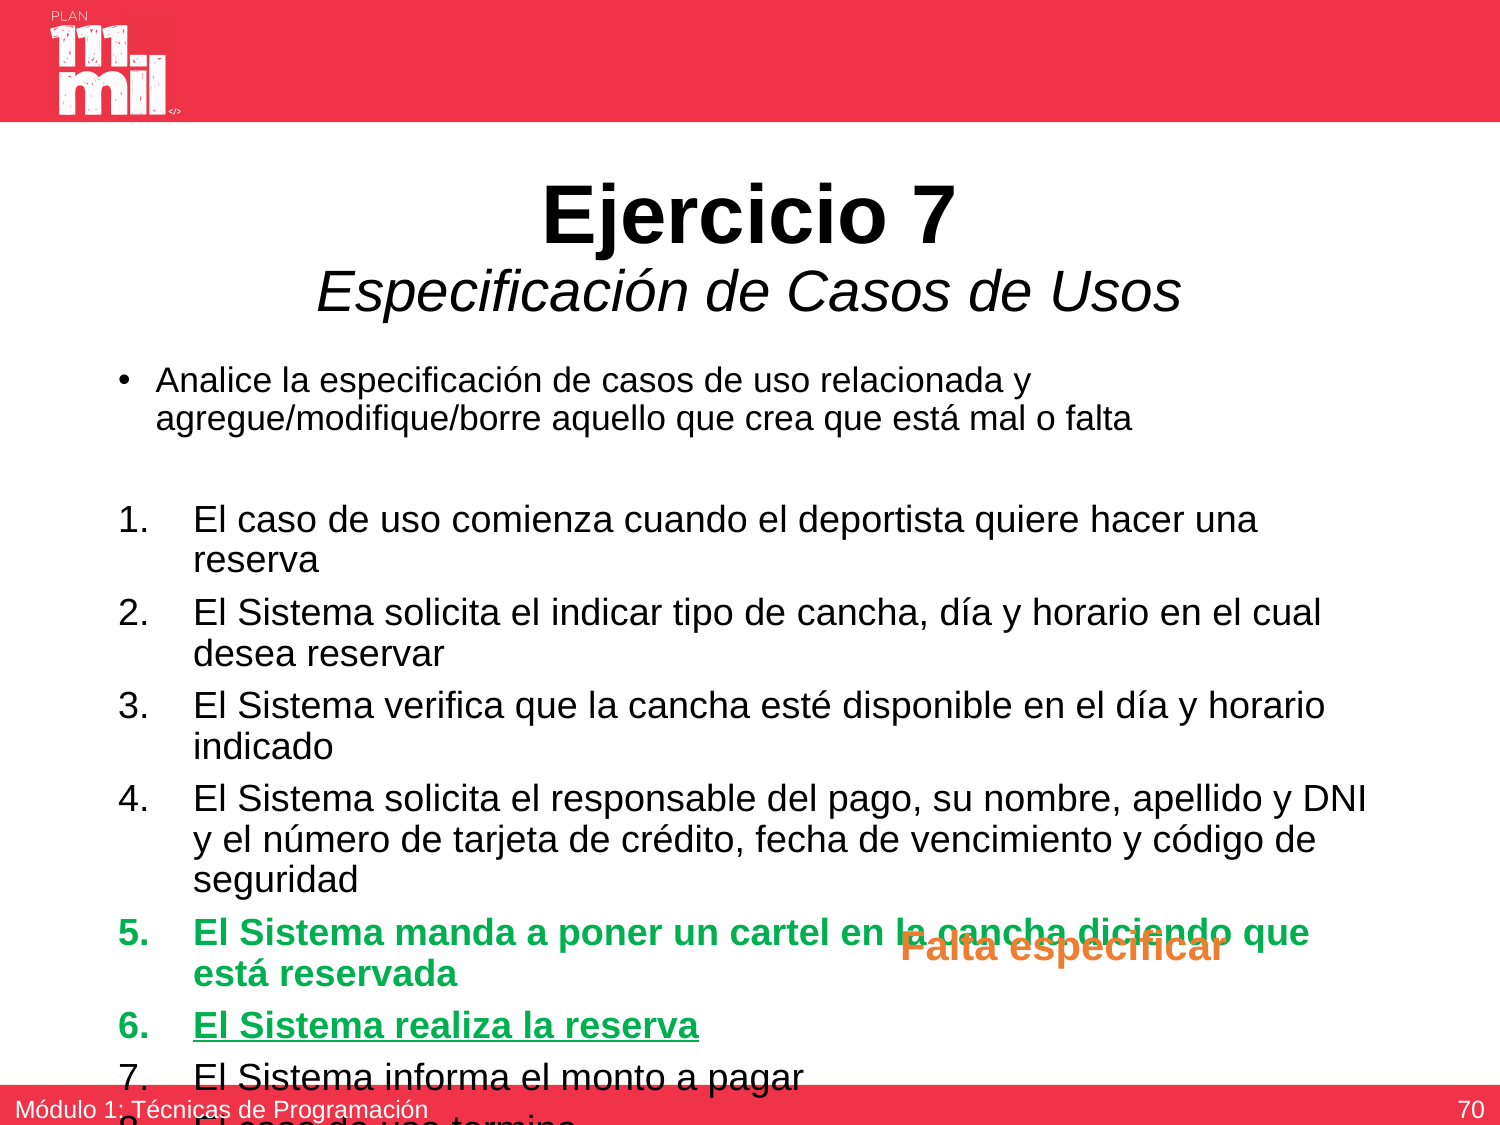

# Ejercicio 7 Especificación de Casos de Usos
Analice la especificación de casos de uso relacionada y agregue/modifique/borre aquello que crea que está mal o falta

El caso de uso comienza cuando el deportista quiere hacer una reserva
El Sistema solicita el indicar tipo de cancha, día y horario en el cual desea reservar
El Sistema verifica que la cancha esté disponible en el día y horario indicado
El Sistema solicita el responsable del pago, su nombre, apellido y DNI y el número de tarjeta de crédito, fecha de vencimiento y código de seguridad
El Sistema manda a poner un cartel en la cancha diciendo que está reservada
El Sistema realiza la reserva
El Sistema informa el monto a pagar
El caso de uso termina

Falta especificar
70
Módulo 1: Técnicas de Programación